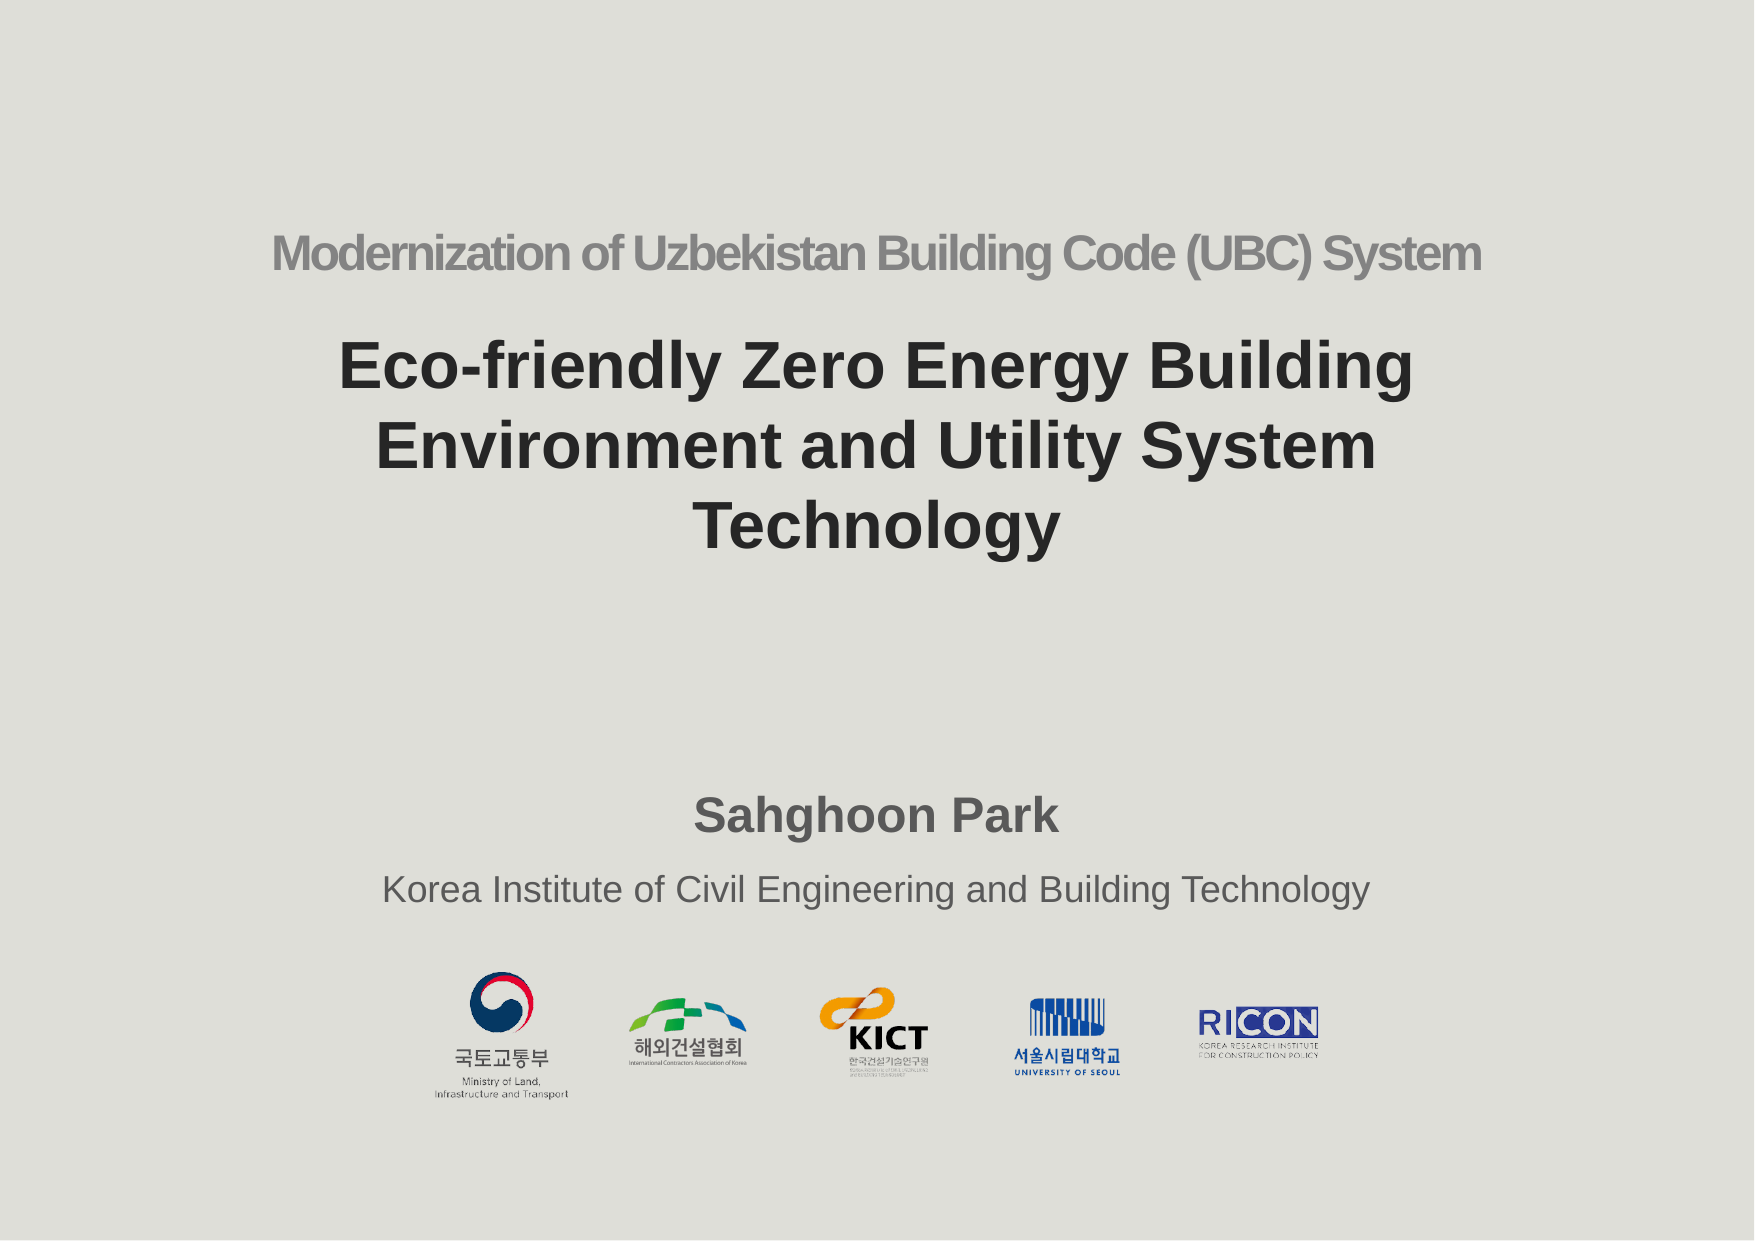

# Eco-friendly Zero Energy Building Environment and Utility System Technology
Sahghoon Park
Korea Institute of Civil Engineering and Building Technology